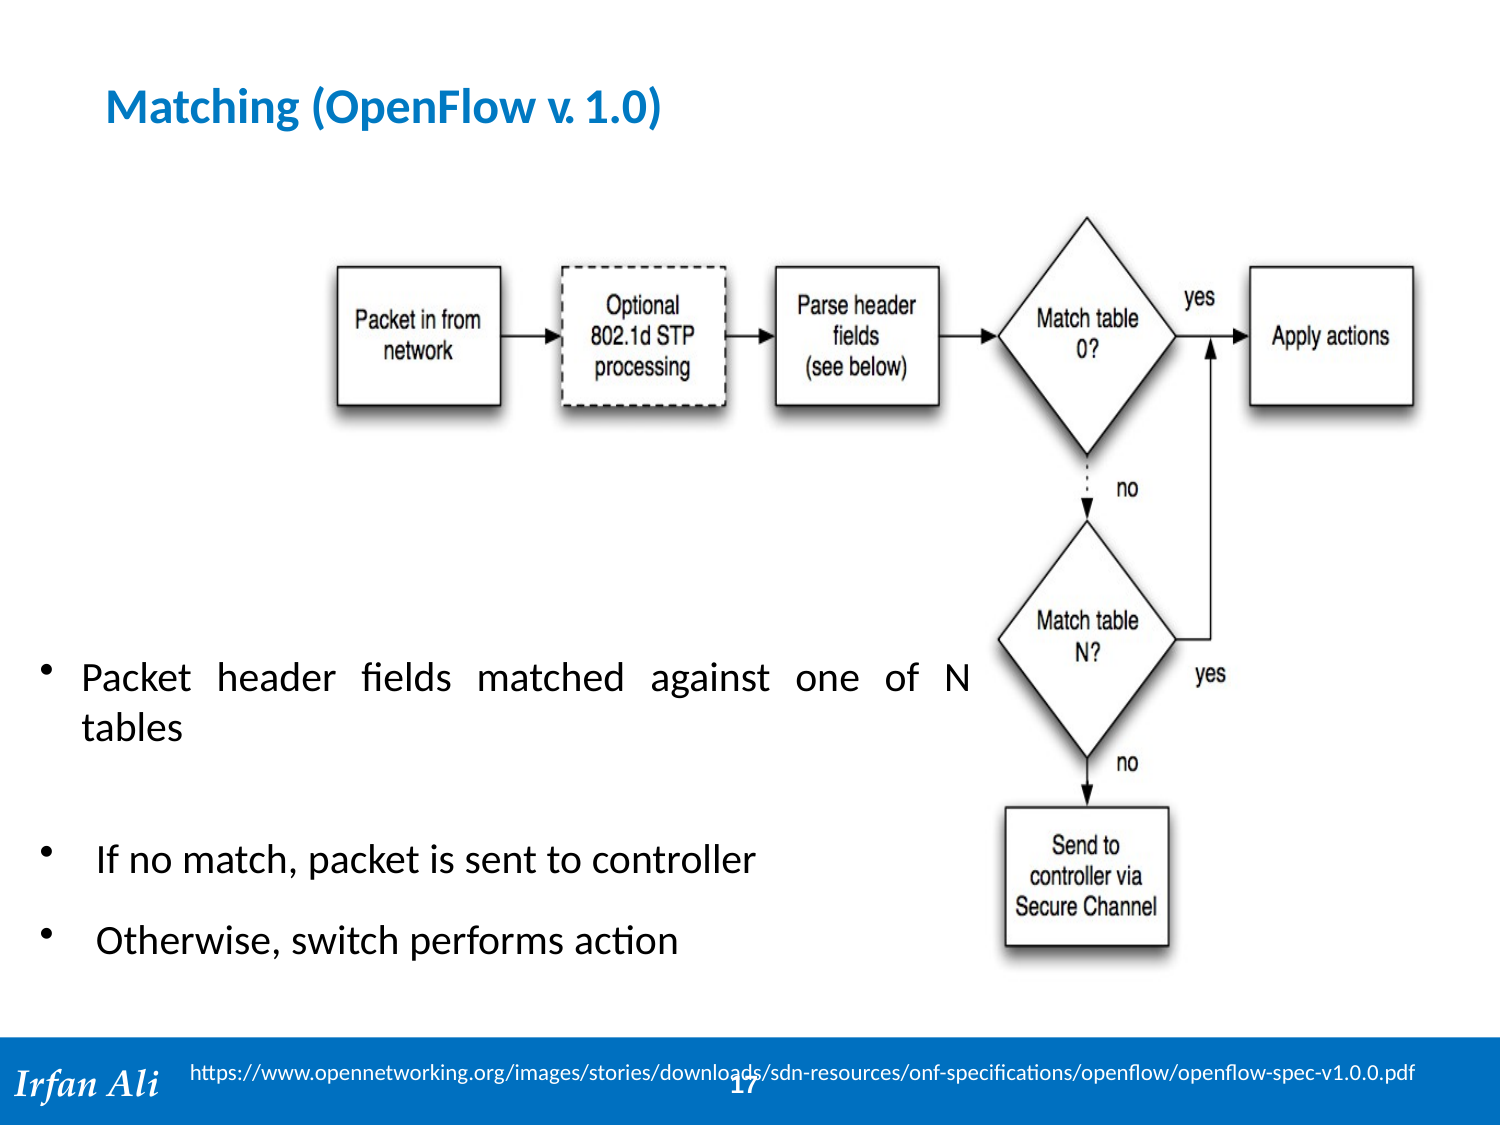

# Matching (OpenFlow v. 1.0)

Packet header fields matched against one of N tables

If no match, packet is sent to controller
Otherwise, switch performs action
https://www.opennetworking.org/images/stories/downloads/sdn-resources/onf-specifications/openflow/openflow-spec-v1.0.0.pdf